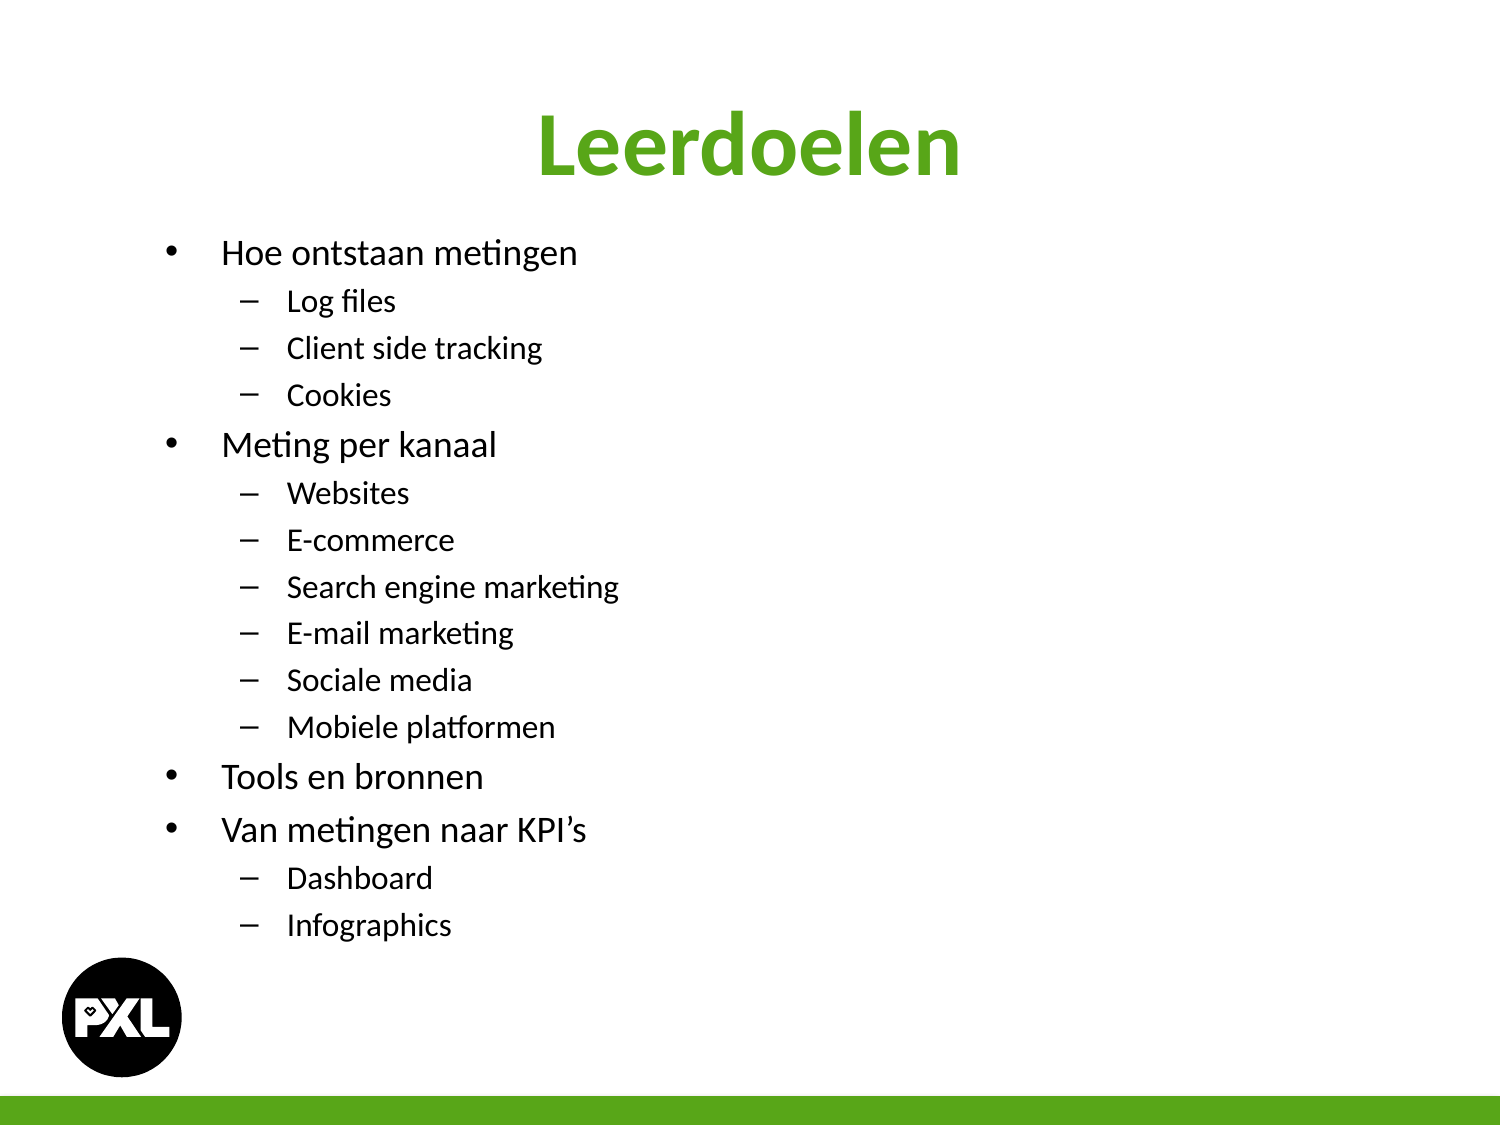

# Leerdoelen
Hoe ontstaan metingen
Log files
Client side tracking
Cookies
Meting per kanaal
Websites
E-commerce
Search engine marketing
E-mail marketing
Sociale media
Mobiele platformen
Tools en bronnen
Van metingen naar KPI’s
Dashboard
Infographics